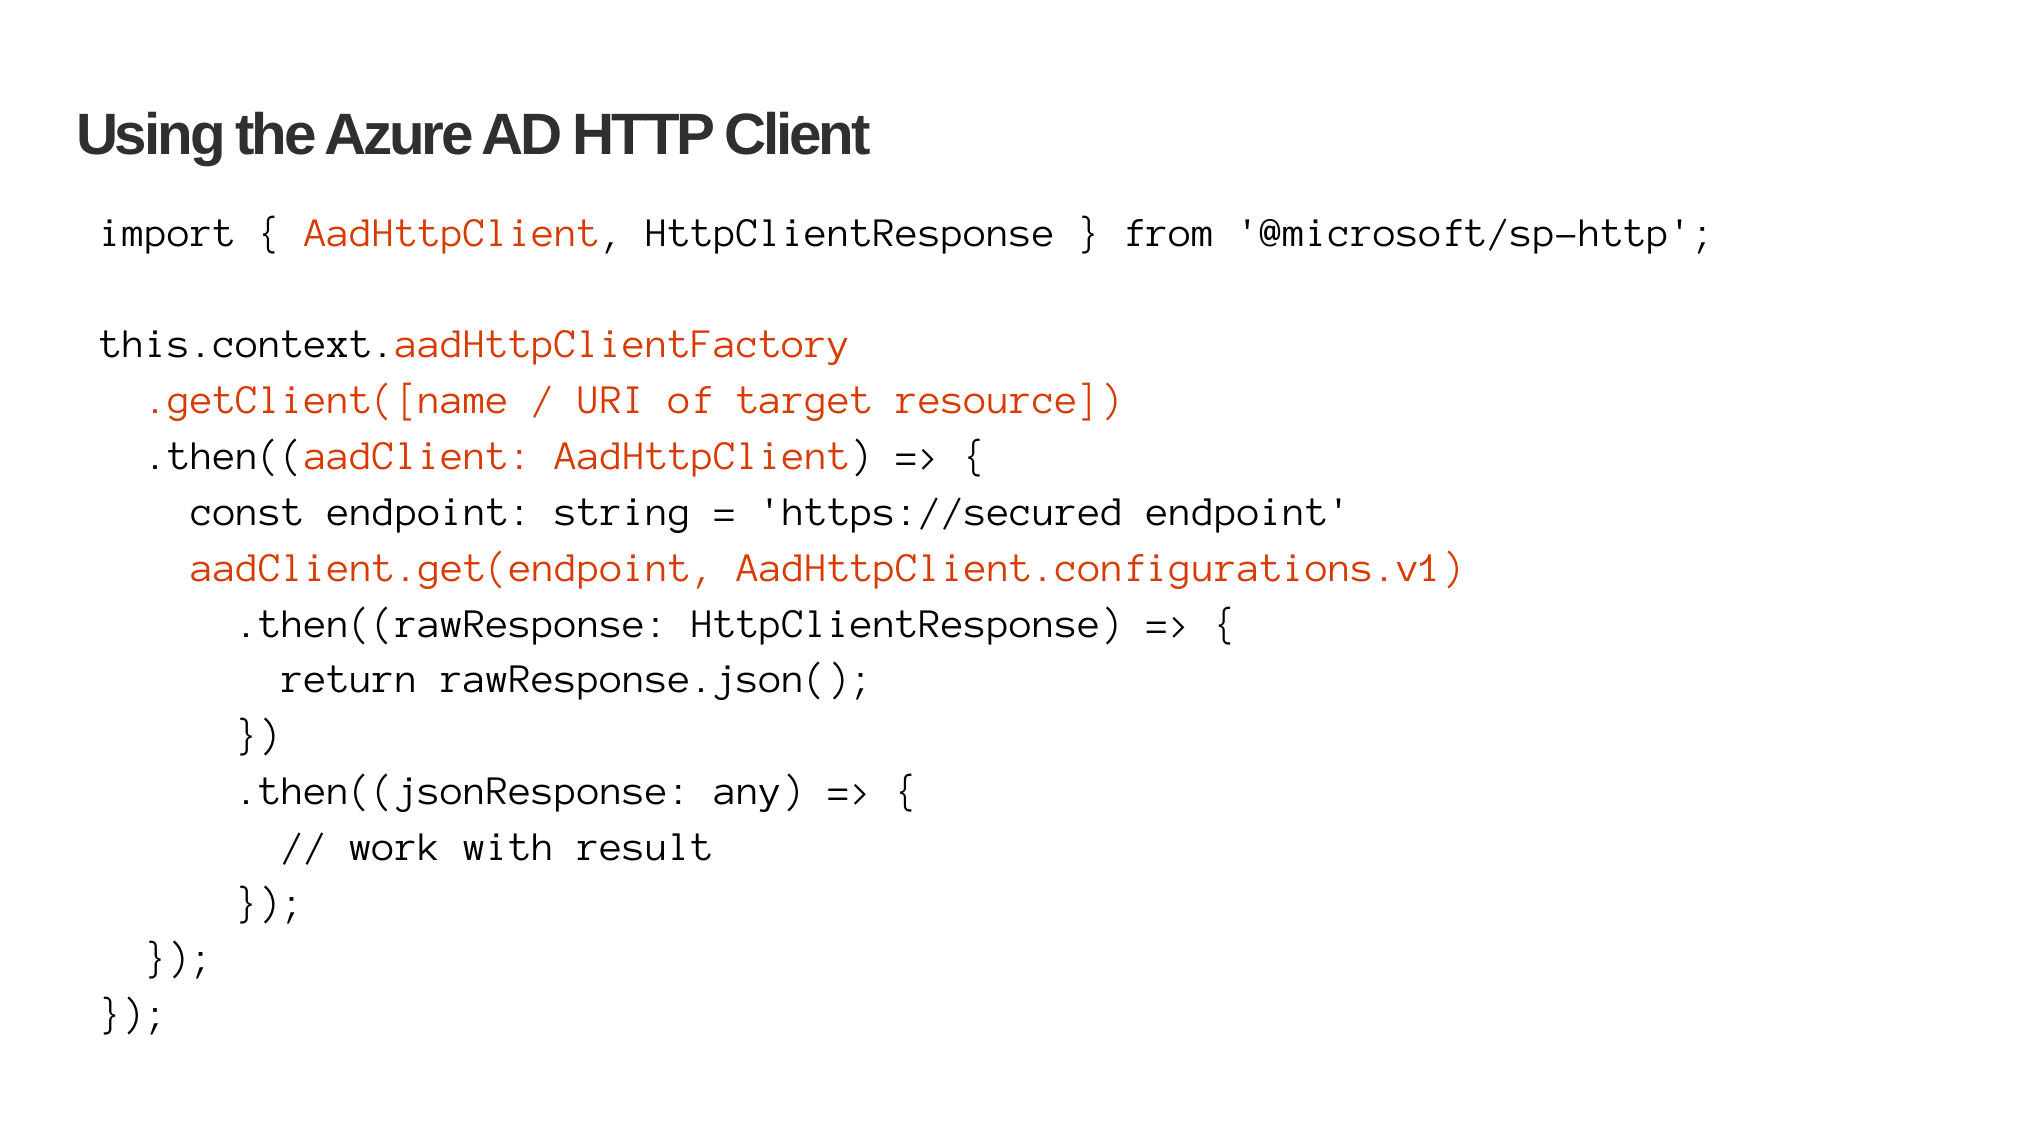

# Using the Azure AD HTTP Client
import { AadHttpClient, HttpClientResponse } from '@microsoft/sp-http';

this.context.aadHttpClientFactory
  .getClient([name / URI of target resource])
  .then((aadClient: AadHttpClient) => {
    const endpoint: string = 'https://secured endpoint'
    aadClient.get(endpoint, AadHttpClient.configurations.v1)
      .then((rawResponse: HttpClientResponse) => {
        return rawResponse.json();
      })
      .then((jsonResponse: any) => {
        // work with result
      });
  });
});